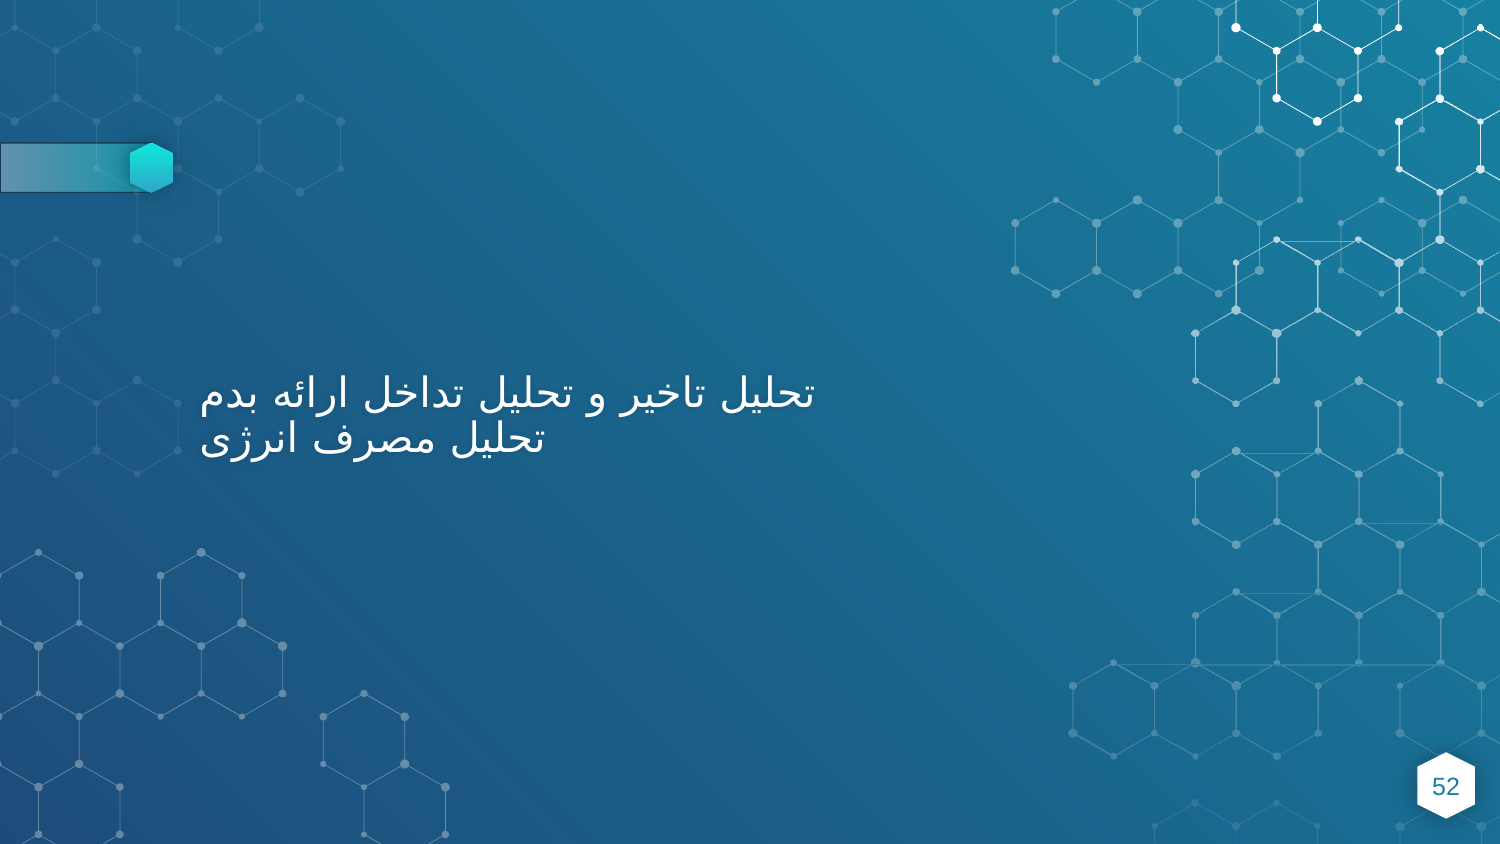

# تحلیل تاخیر و تحلیل تداخل ارائه بدم تحلیل مصرف انرژی
52